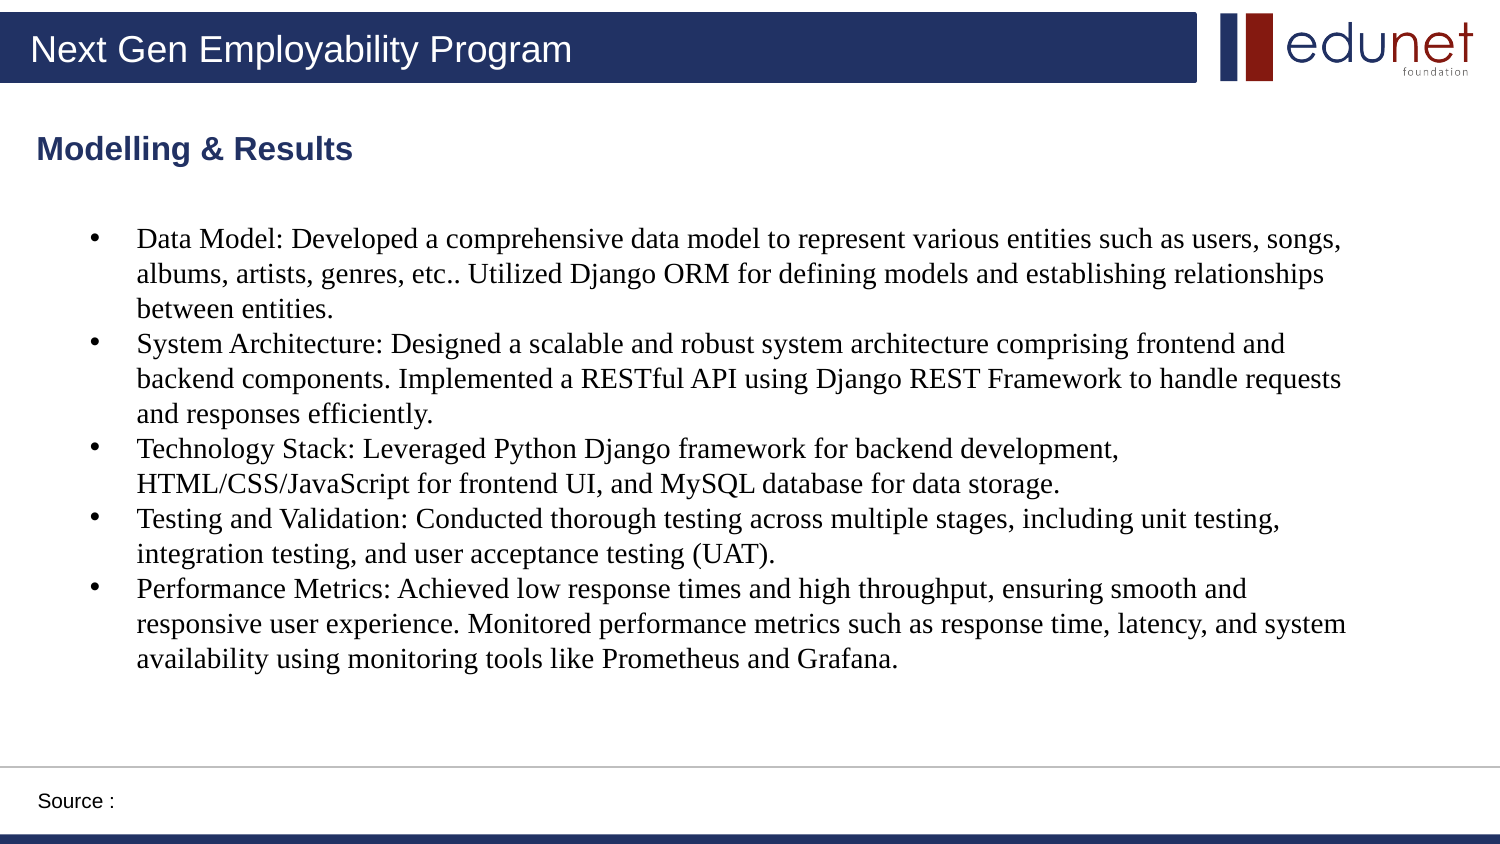

Modelling & Results
Data Model: Developed a comprehensive data model to represent various entities such as users, songs, albums, artists, genres, etc.. Utilized Django ORM for defining models and establishing relationships between entities.
System Architecture: Designed a scalable and robust system architecture comprising frontend and backend components. Implemented a RESTful API using Django REST Framework to handle requests and responses efficiently.
Technology Stack: Leveraged Python Django framework for backend development, HTML/CSS/JavaScript for frontend UI, and MySQL database for data storage.
Testing and Validation: Conducted thorough testing across multiple stages, including unit testing, integration testing, and user acceptance testing (UAT).
Performance Metrics: Achieved low response times and high throughput, ensuring smooth and responsive user experience. Monitored performance metrics such as response time, latency, and system availability using monitoring tools like Prometheus and Grafana.

Source :